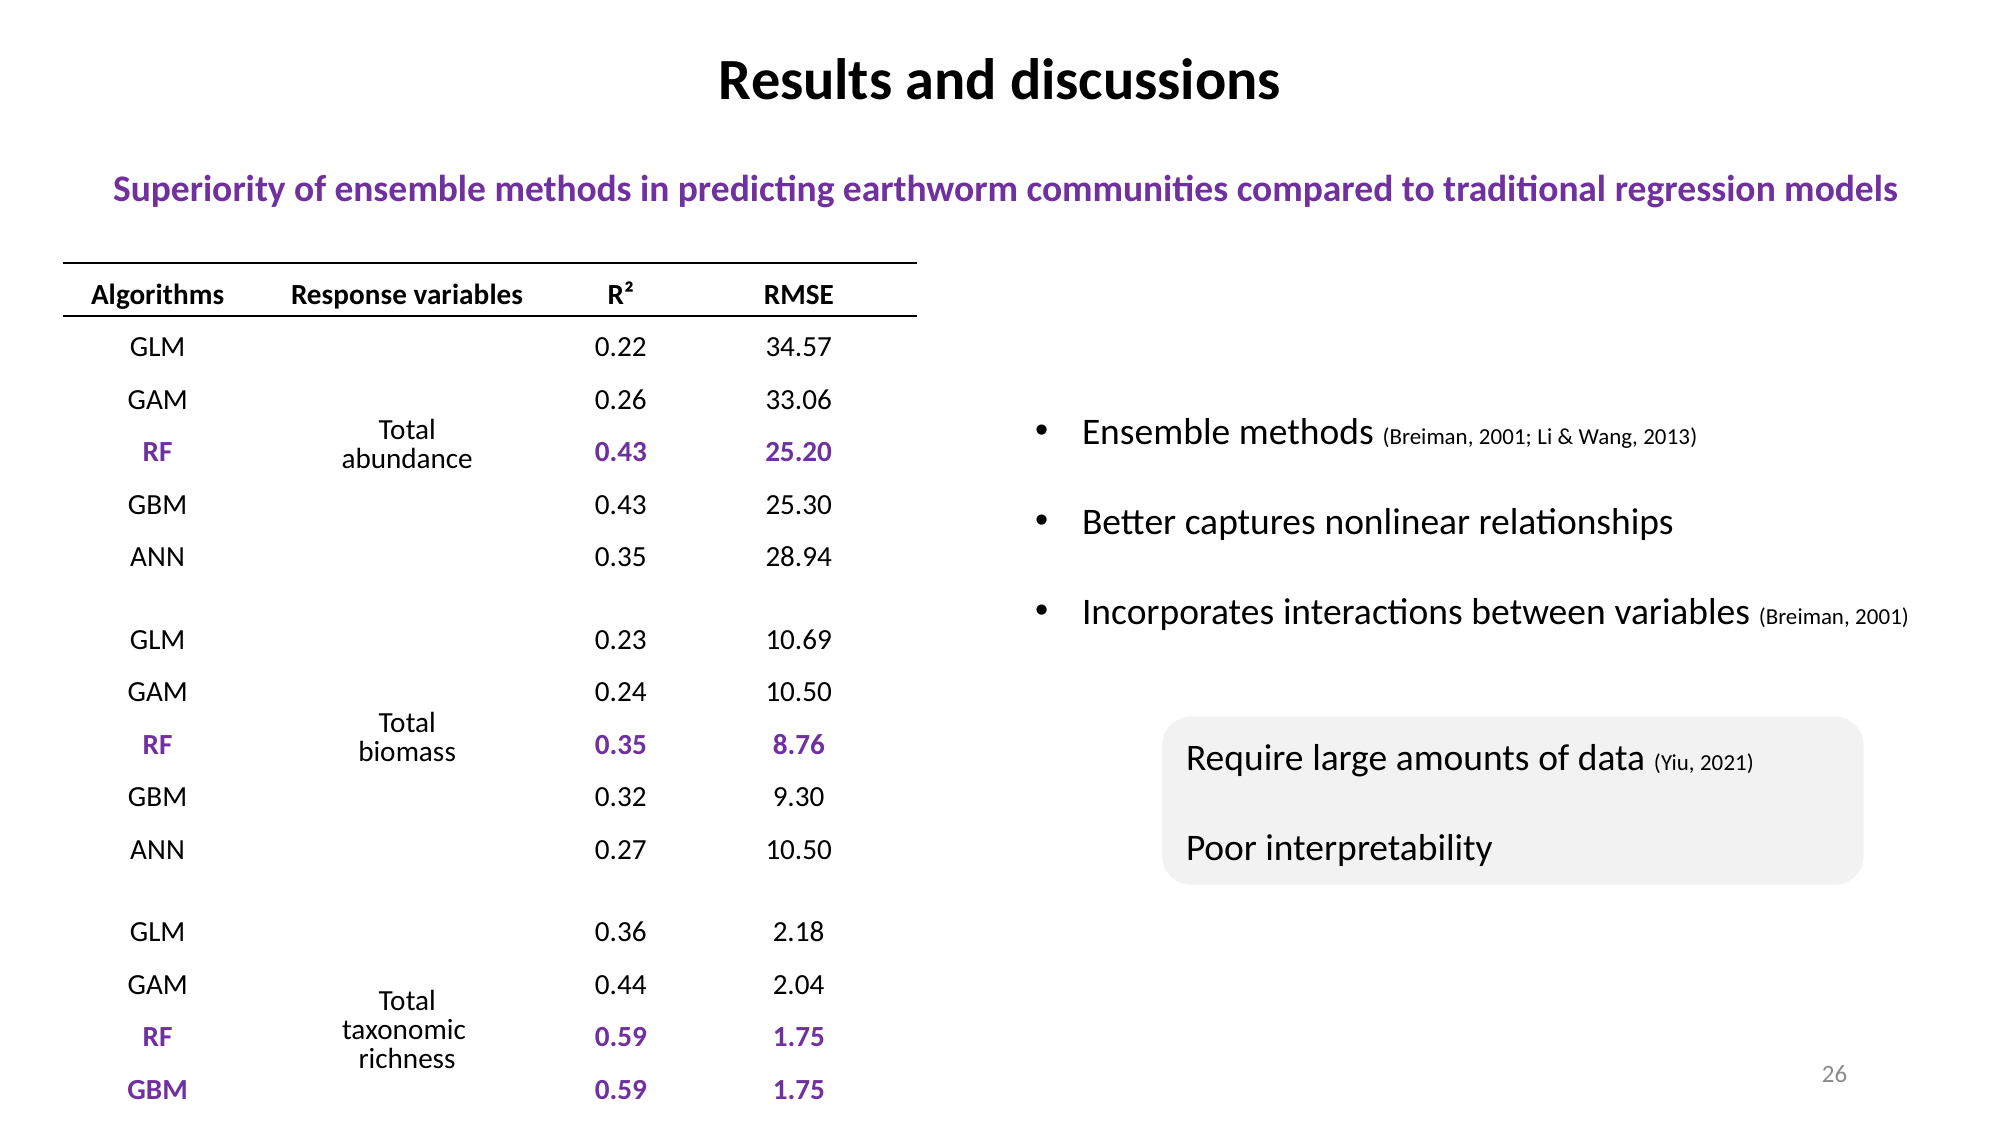

Results and discussions
Superiority of ensemble methods in predicting earthworm communities compared to traditional regression models
| Algorithms | Response variables | R² | RMSE |
| --- | --- | --- | --- |
| GLM | Total abundance | 0.22 | 34.57 |
| GAM |  | 0.26 | 33.06 |
| RF |  | 0.43 | 25.20 |
| GBM |  | 0.43 | 25.30 |
| ANN |  | 0.35 | 28.94 |
|  |  |  |  |
| GLM | Total biomass | 0.23 | 10.69 |
| GAM |  | 0.24 | 10.50 |
| RF |  | 0.35 | 8.76 |
| GBM |  | 0.32 | 9.30 |
| ANN |  | 0.27 | 10.50 |
|  |  |  |  |
| GLM | Total taxonomic richness | 0.36 | 2.18 |
| GAM |  | 0.44 | 2.04 |
| RF |  | 0.59 | 1.75 |
| GBM |  | 0.59 | 1.75 |
| ANN |  | 0.40 | 2.16 |
Ensemble methods (Breiman, 2001; Li & Wang, 2013)
Better captures nonlinear relationships
Incorporates interactions between variables (Breiman, 2001)
Require large amounts of data (Yiu, 2021)

Poor interpretability
26